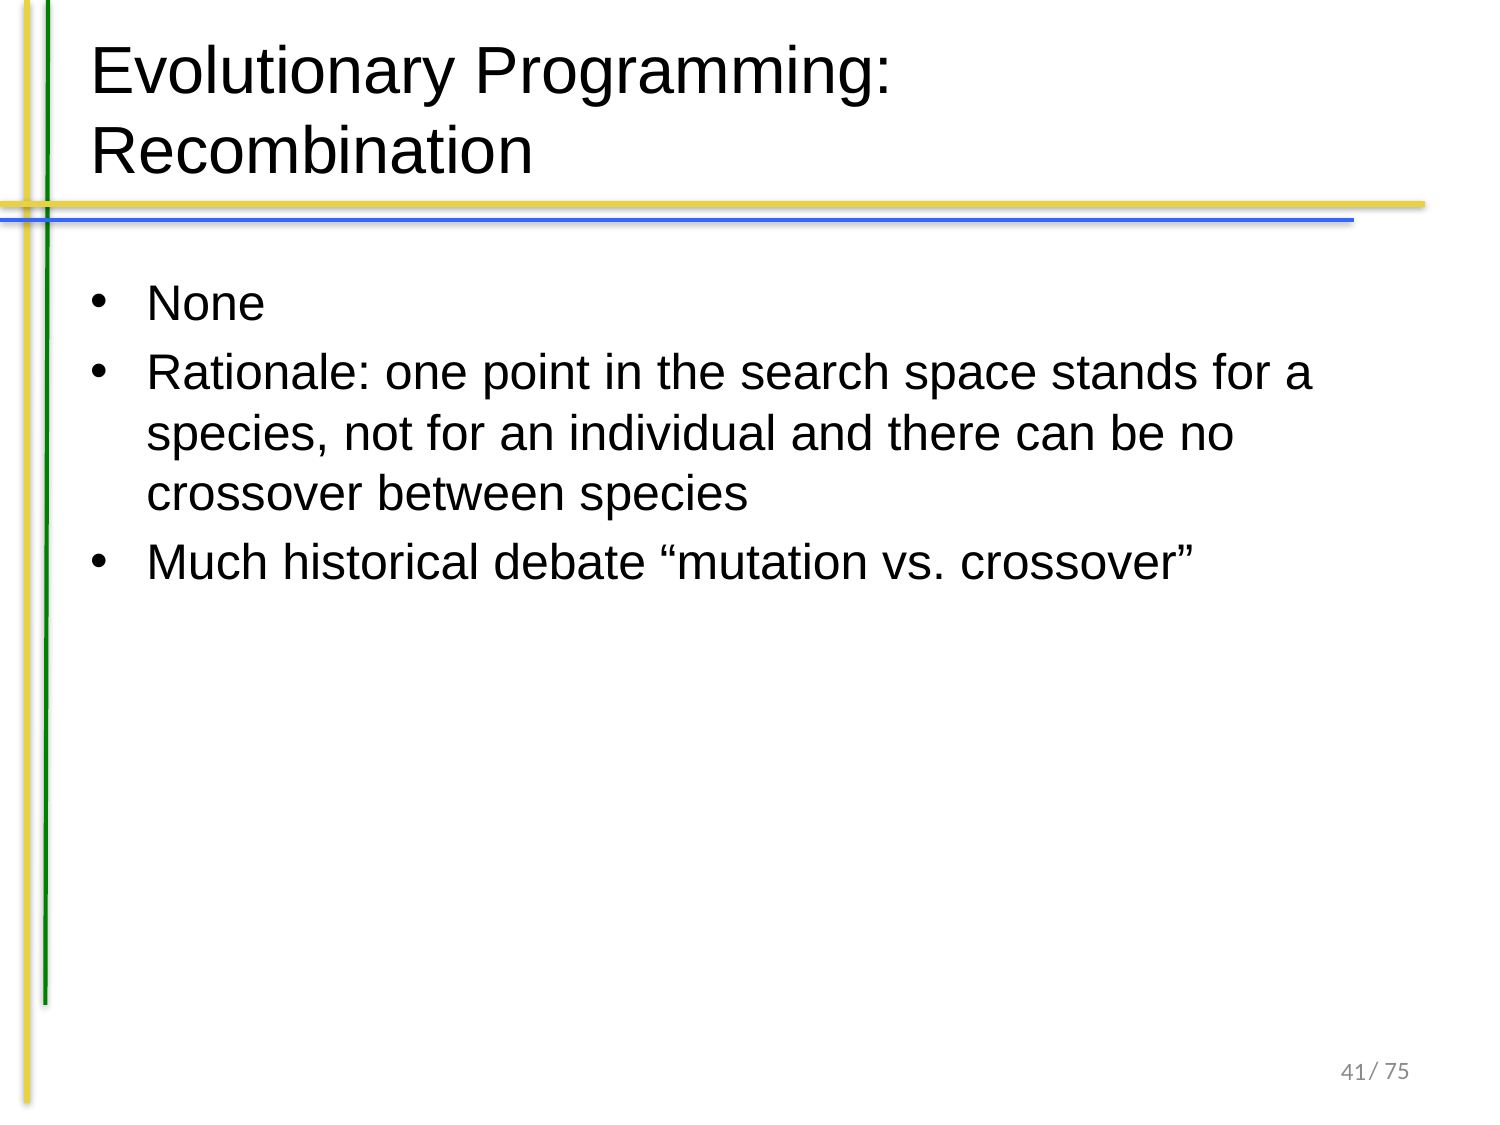

# Evolutionary Programming: Recombination
None
Rationale: one point in the search space stands for a species, not for an individual and there can be no crossover between species
Much historical debate “mutation vs. crossover”
41